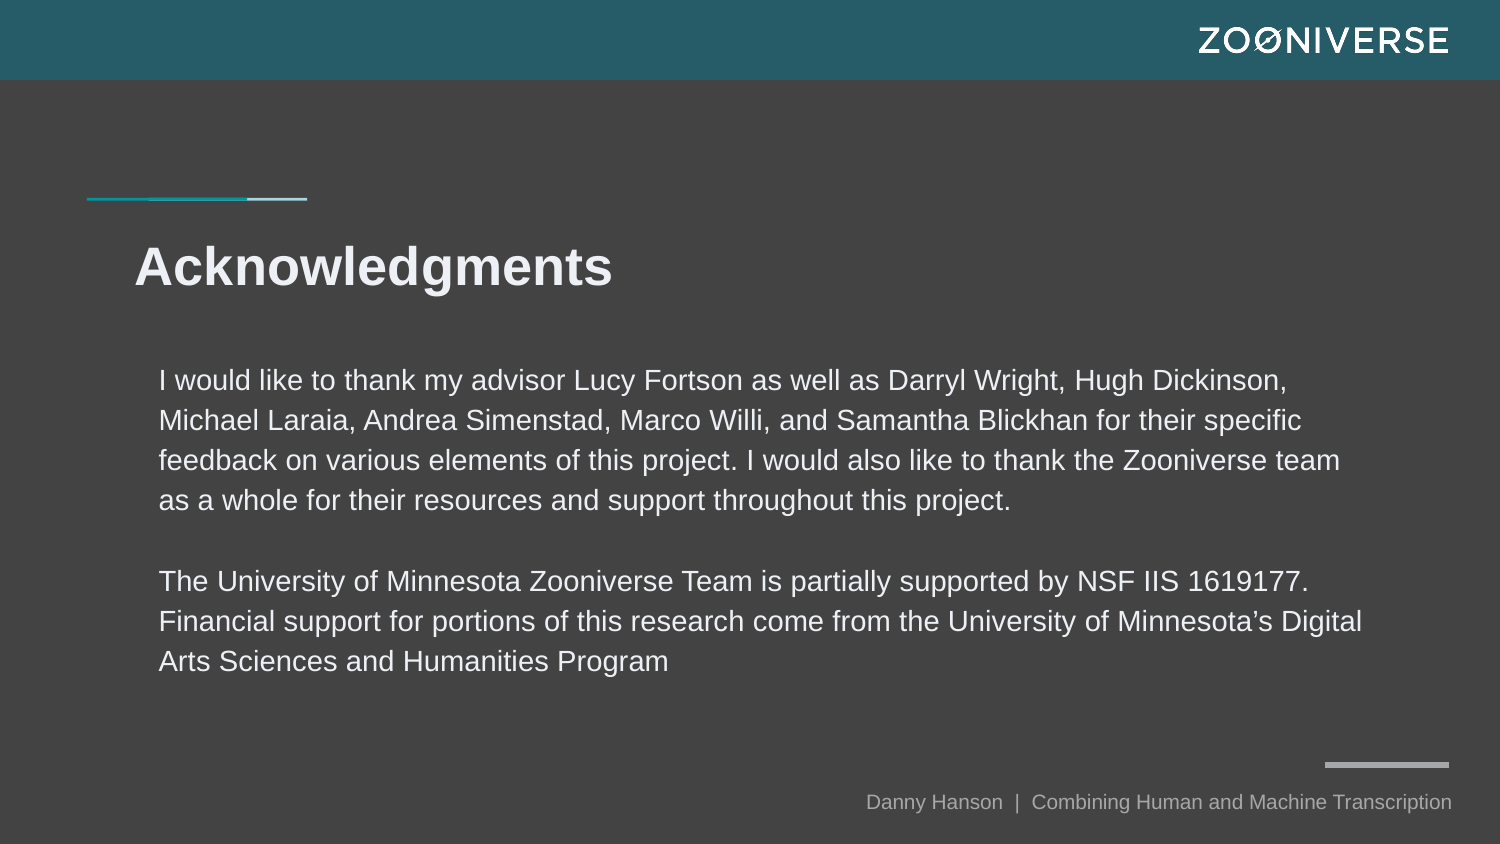

# Acknowledgments
I would like to thank my advisor Lucy Fortson as well as Darryl Wright, Hugh Dickinson, Michael Laraia, Andrea Simenstad, Marco Willi, and Samantha Blickhan for their specific feedback on various elements of this project. I would also like to thank the Zooniverse team as a whole for their resources and support throughout this project.

The University of Minnesota Zooniverse Team is partially supported by NSF IIS 1619177. Financial support for portions of this research come from the University of Minnesota’s Digital Arts Sciences and Humanities Program